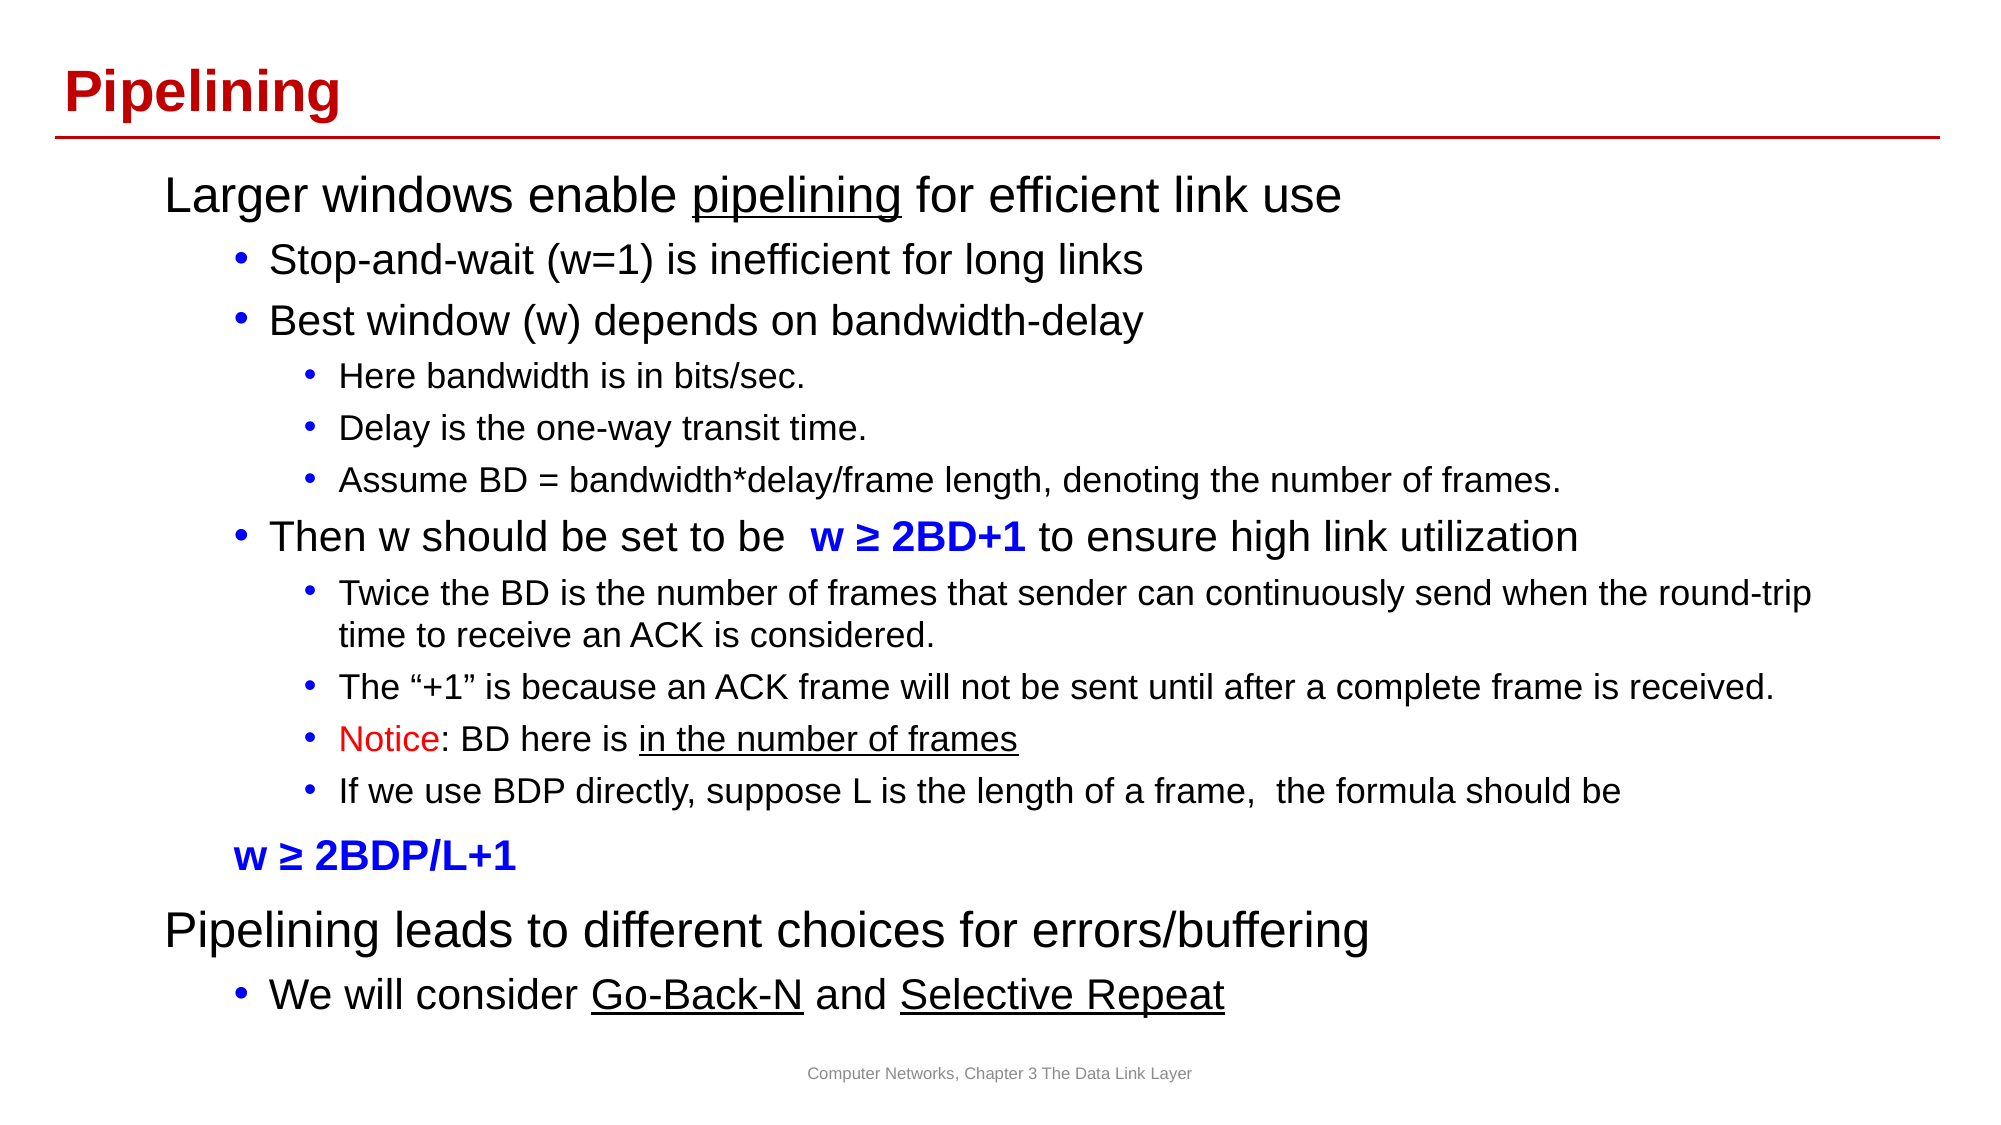

Pipelining
Larger windows enable pipelining for efficient link use
Stop-and-wait (w=1) is inefficient for long links
Best window (w) depends on bandwidth-delay
Here bandwidth is in bits/sec.
Delay is the one-way transit time.
Assume BD = bandwidth*delay/frame length, denoting the number of frames.
Then w should be set to be  w ≥ 2BD+1 to ensure high link utilization
Twice the BD is the number of frames that sender can continuously send when the round-trip time to receive an ACK is considered.
The “+1” is because an ACK frame will not be sent until after a complete frame is received.
Notice: BD here is in the number of frames
If we use BDP directly, suppose L is the length of a frame,  the formula should be
			w ≥ 2BDP/L+1
Pipelining leads to different choices for errors/buffering
We will consider Go-Back-N and Selective Repeat
Computer Networks, Chapter 3 The Data Link Layer